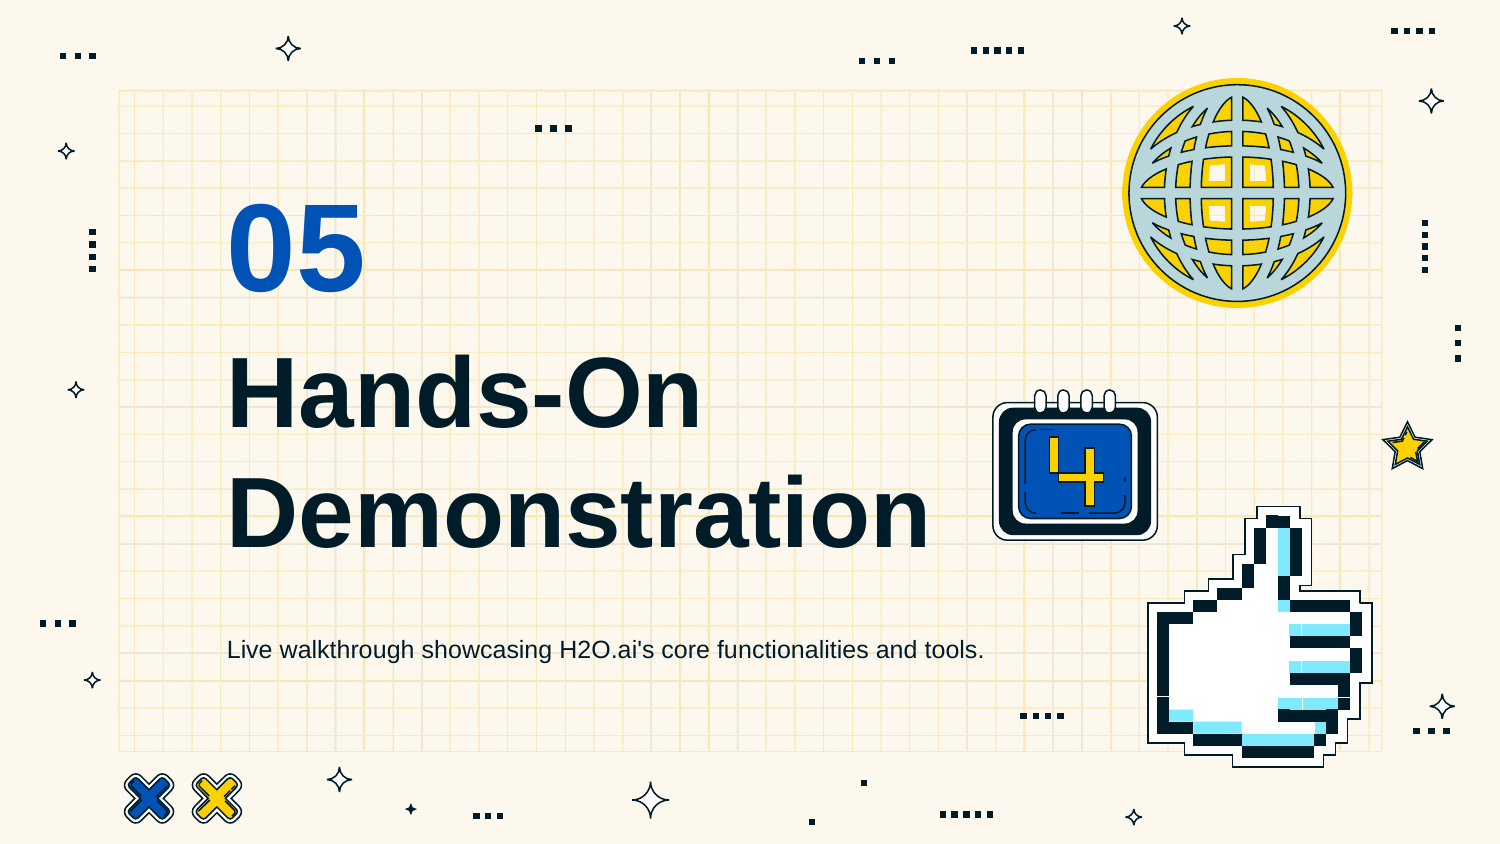

05
# Hands-On Demonstration
Live walkthrough showcasing H2O.ai's core functionalities and tools.